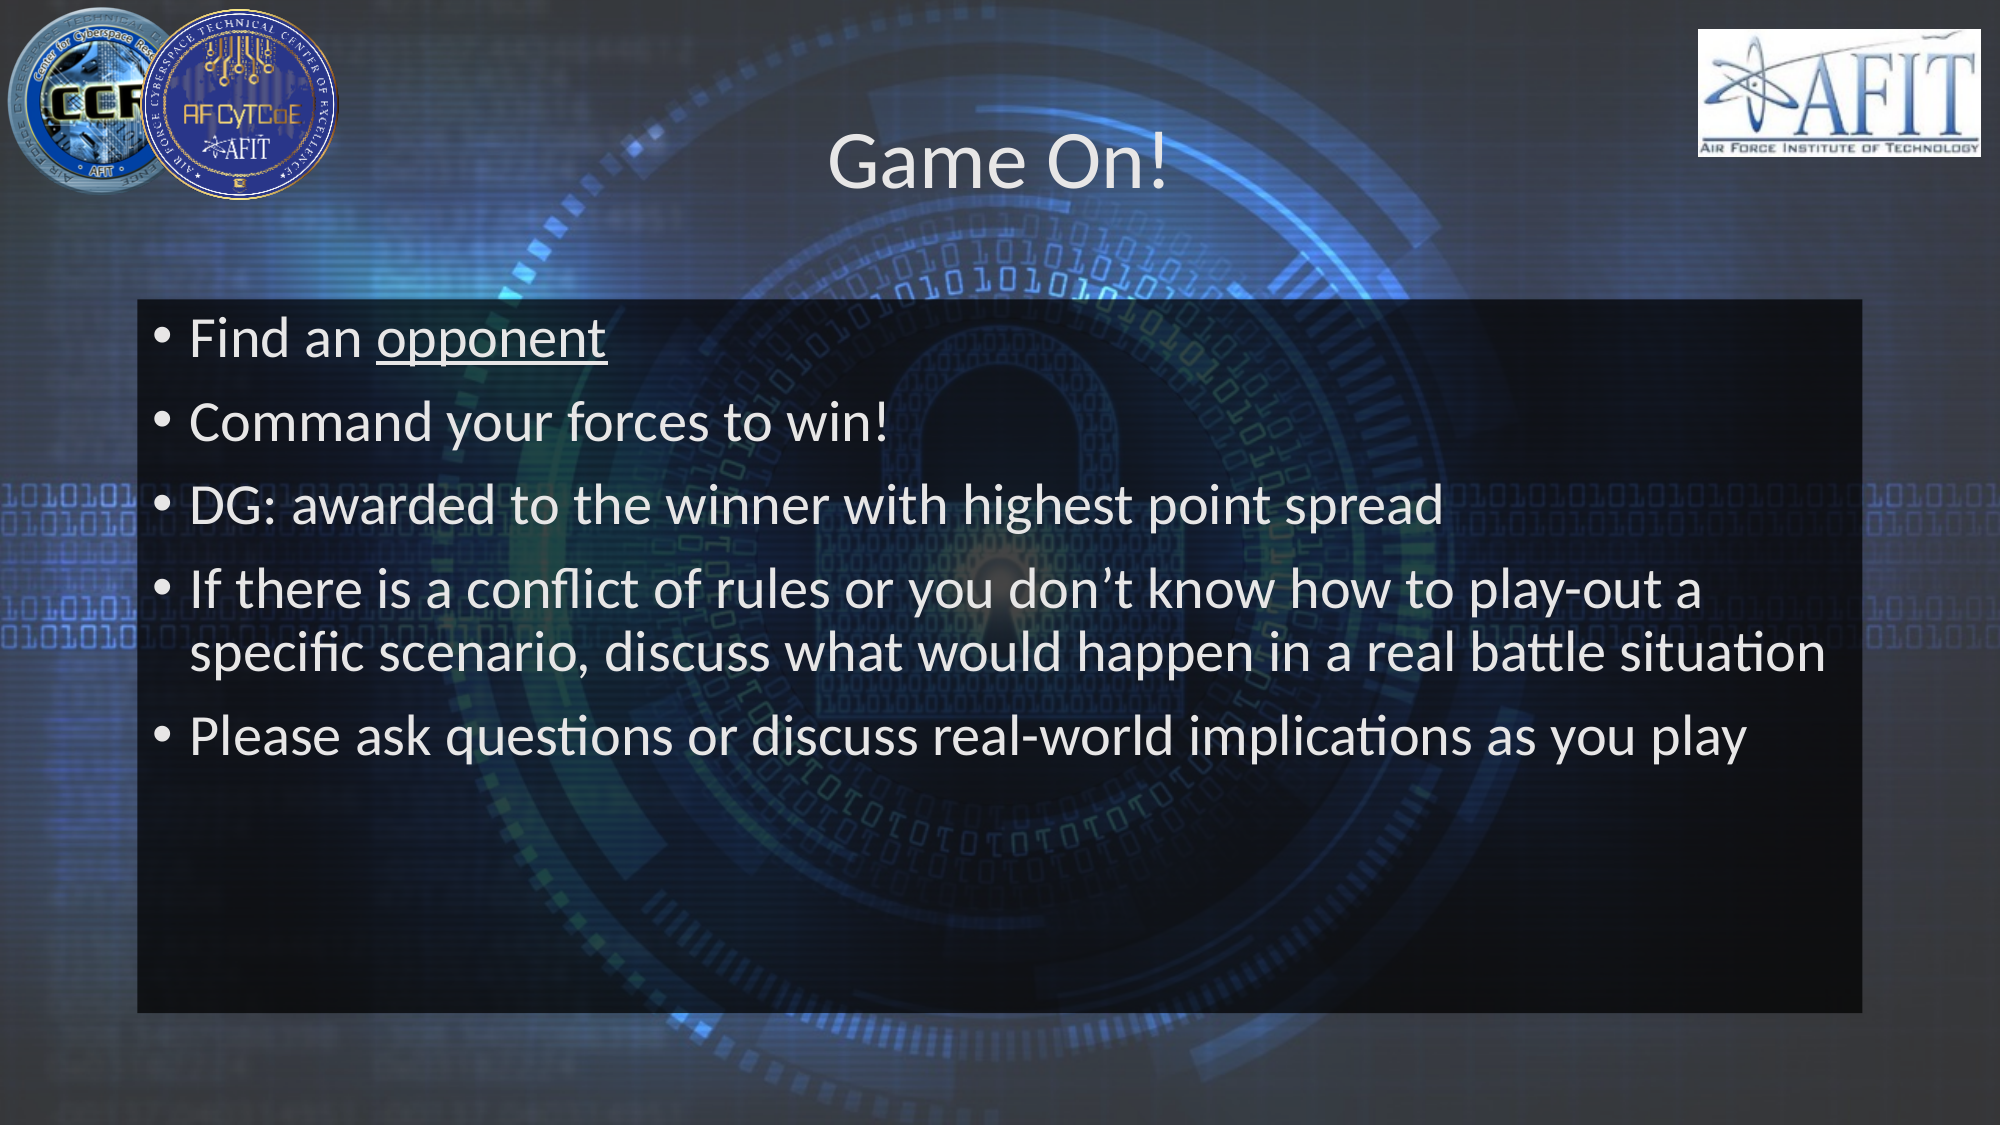

# Game On!
Find an opponent
Command your forces to win!
DG: awarded to the winner with highest point spread
If there is a conflict of rules or you don’t know how to play-out a specific scenario, discuss what would happen in a real battle situation
Please ask questions or discuss real-world implications as you play